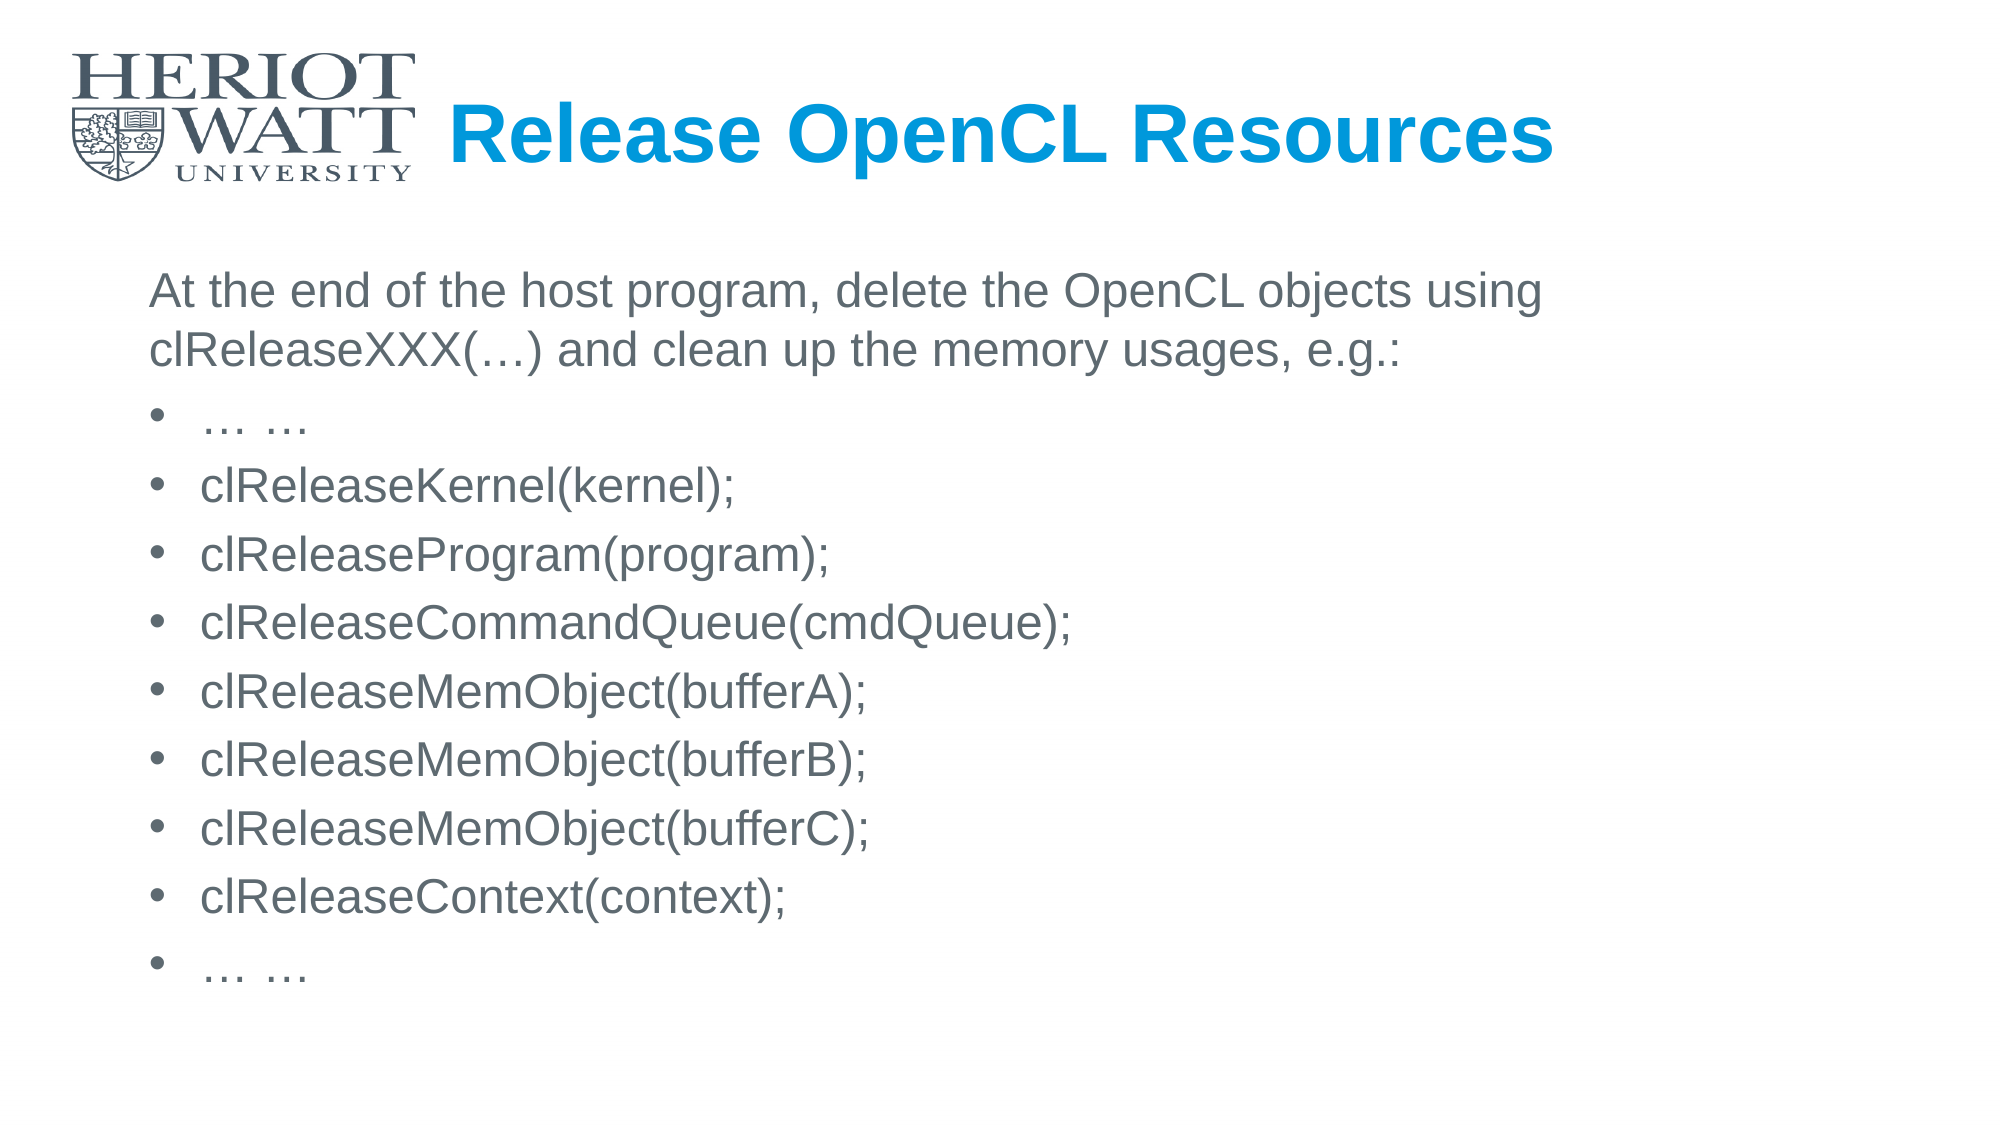

# Release OpenCL Resources
At the end of the host program, delete the OpenCL objects using clReleaseXXX(…) and clean up the memory usages, e.g.:
… …
clReleaseKernel(kernel);
clReleaseProgram(program);
clReleaseCommandQueue(cmdQueue);
clReleaseMemObject(bufferA);
clReleaseMemObject(bufferB);
clReleaseMemObject(bufferC);
clReleaseContext(context);
… …